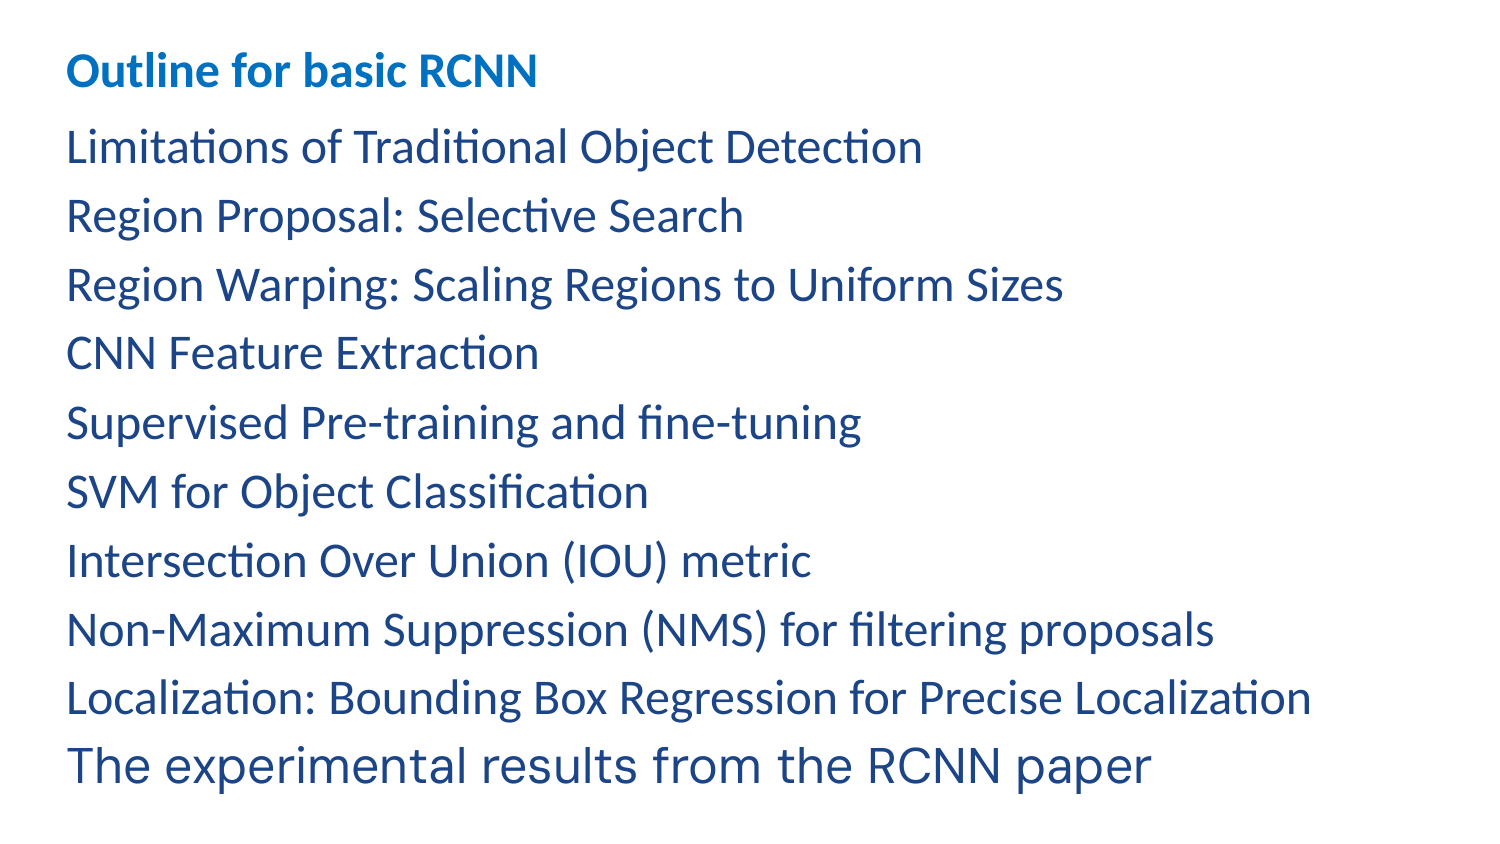

# Outline for basic RCNN
Limitations of Traditional Object Detection
Region Proposal: Selective Search
Region Warping: Scaling Regions to Uniform Sizes
CNN Feature Extraction
Supervised Pre-training and fine-tuning
SVM for Object Classification
Intersection Over Union (IOU) metric
Non-Maximum Suppression (NMS) for filtering proposals
Localization: Bounding Box Regression for Precise Localization
The experimental results from the RCNN paper